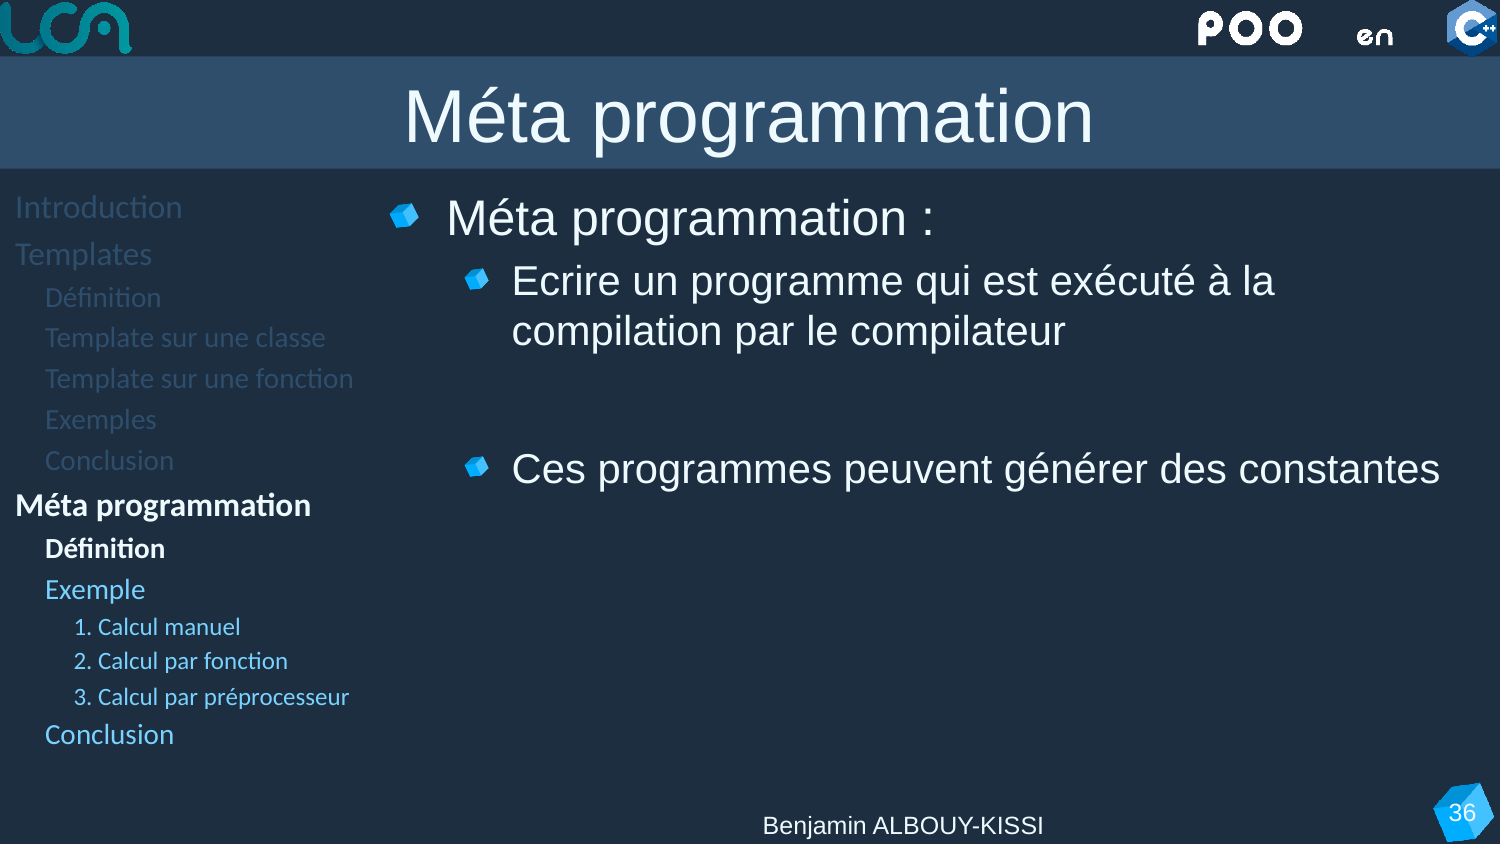

# Méta programmation
Introduction
Templates
Définition
Template sur une classe
Template sur une fonction
Exemples
Conclusion
Méta programmation
Définition
Exemple
1. Calcul manuel
2. Calcul par fonction
3. Calcul par préprocesseur
Conclusion
Méta programmation :
Ecrire un programme qui est exécuté à la compilation par le compilateur

Ces programmes peuvent générer des constantes
36
Benjamin ALBOUY-KISSI